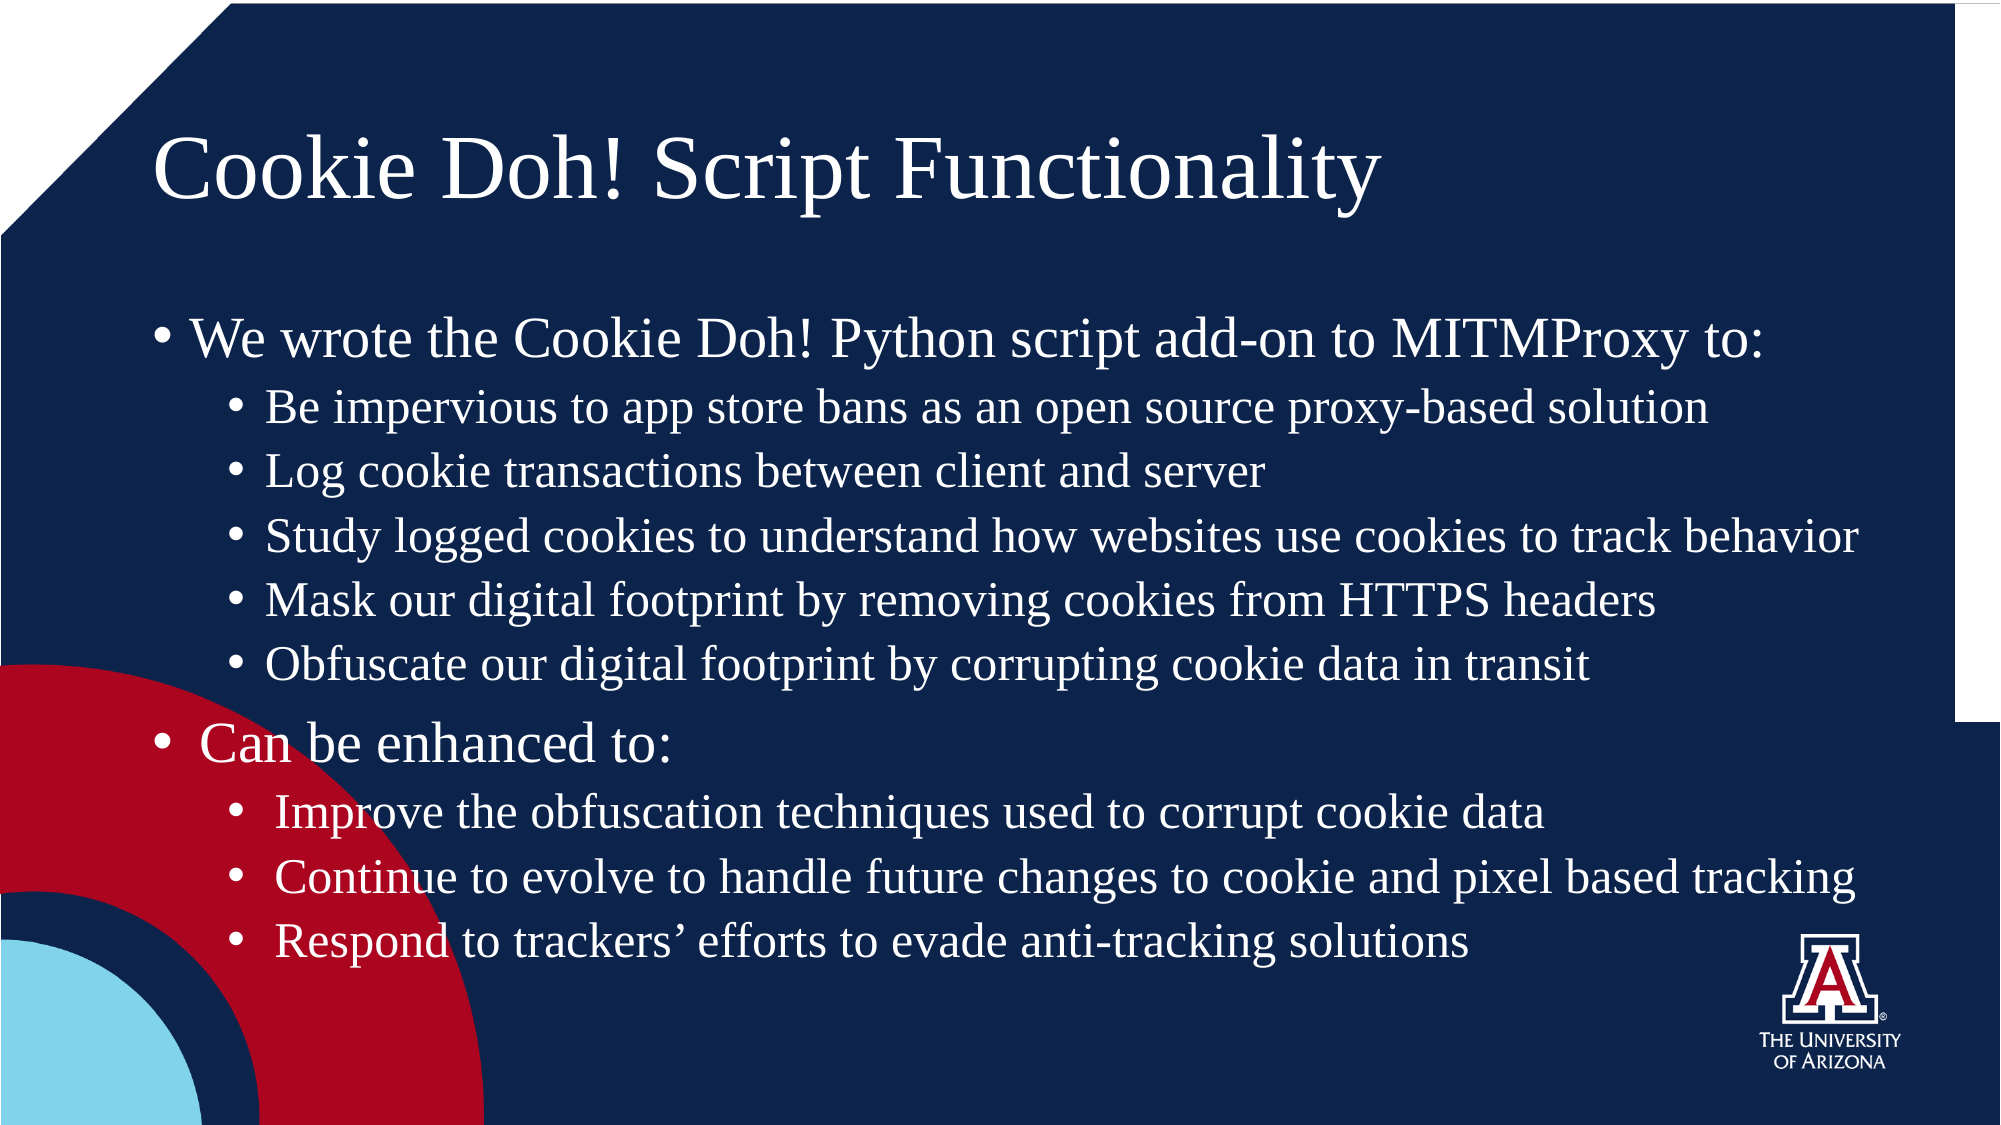

# Cookie Doh! Script Functionality
We wrote the Cookie Doh! Python script add-on to MITMProxy to:
Be impervious to app store bans as an open source proxy-based solution
Log cookie transactions between client and server
Study logged cookies to understand how websites use cookies to track behavior
Mask our digital footprint by removing cookies from HTTPS headers
Obfuscate our digital footprint by corrupting cookie data in transit
Can be enhanced to:
Improve the obfuscation techniques used to corrupt cookie data
Continue to evolve to handle future changes to cookie and pixel based tracking
Respond to trackers’ efforts to evade anti-tracking solutions